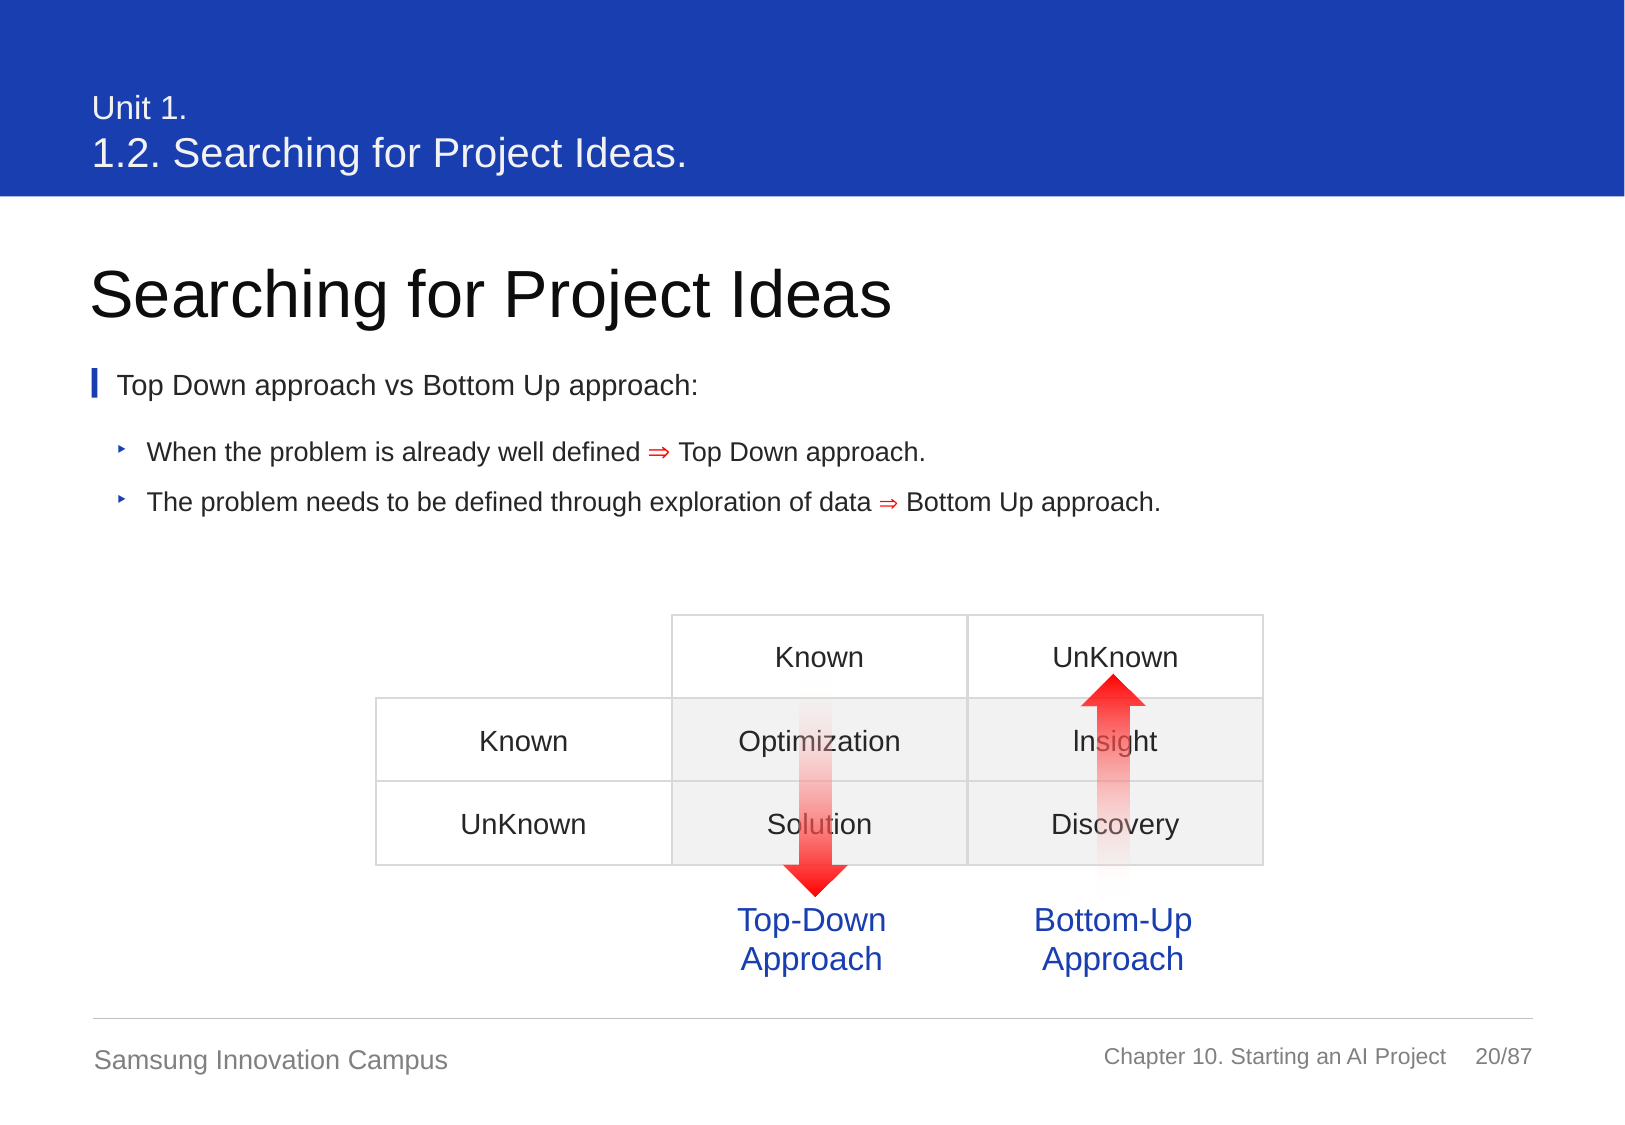

Unit 1.
1.2. Searching for Project Ideas.
Searching for Project Ideas
Top Down approach vs Bottom Up approach:

When the problem is already well defined ⇒ Top Down approach.
The problem needs to be defined through exploration of data ⇒ Bottom Up approach.

Known

UnKnown

Known

Optimization

lnsight

UnKnown

Solution

Discovery
Top-Down Approach
Bottom-Up Approach